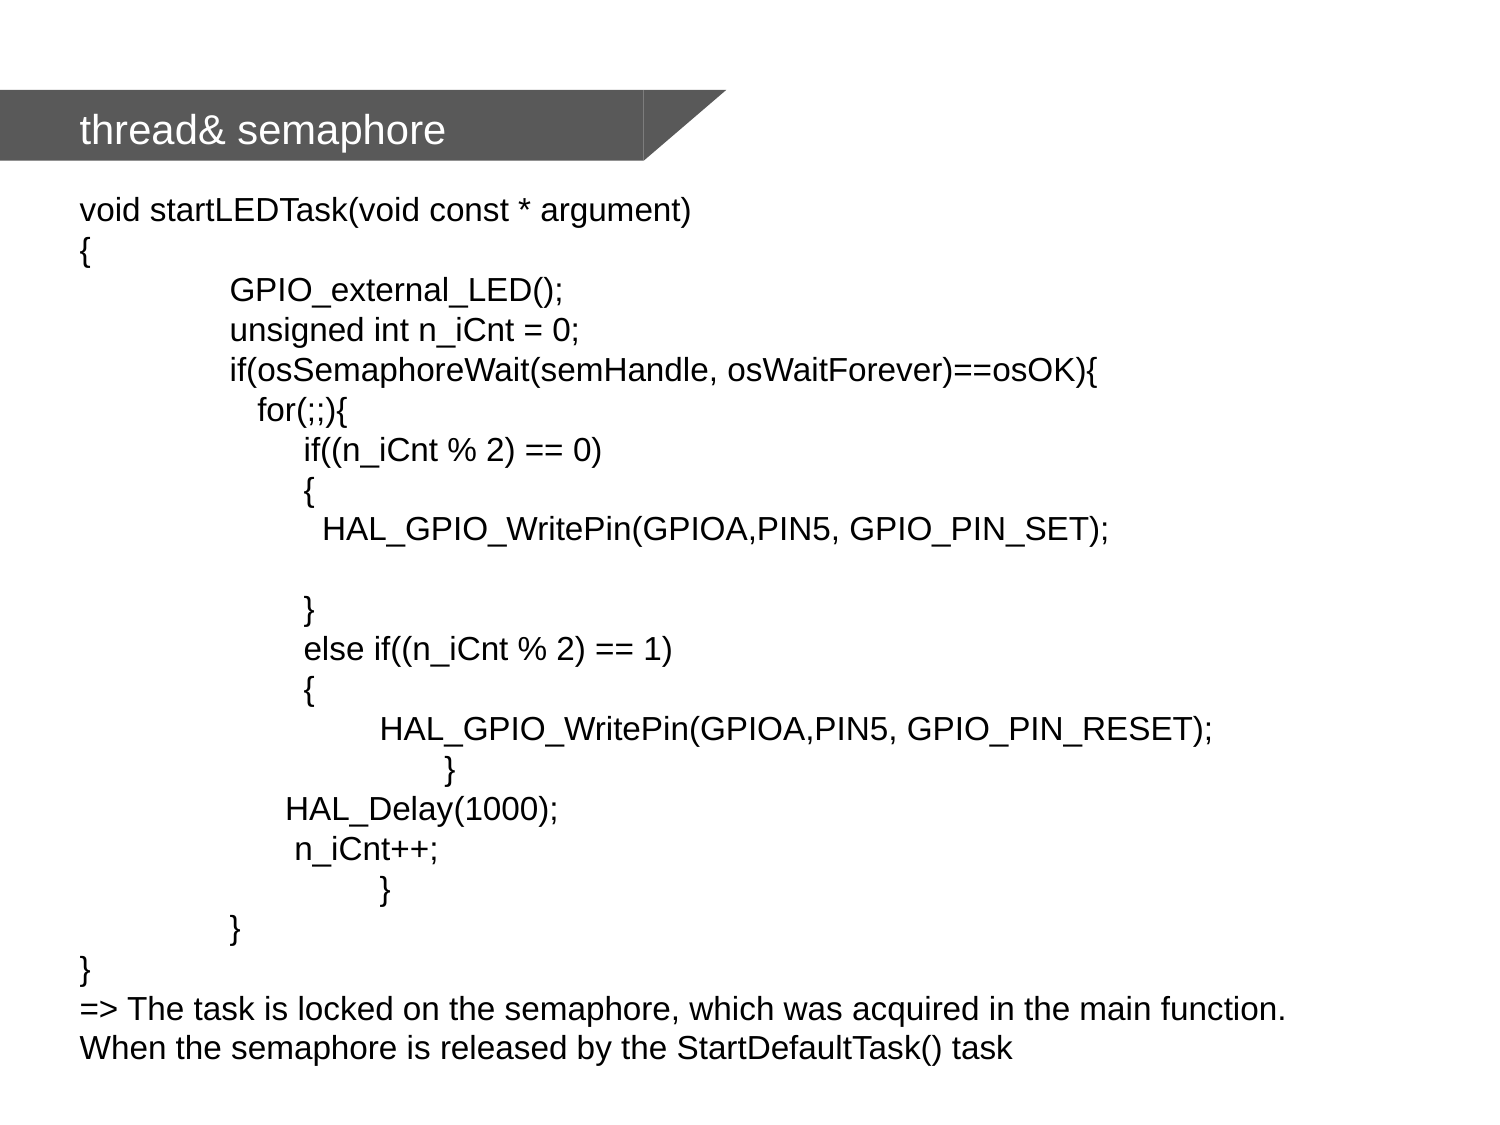

thread& semaphore
void startLEDTask(void const * argument)
{
	GPIO_external_LED();
  	unsigned int n_iCnt = 0;
	if(osSemaphoreWait(semHandle, osWaitForever)==osOK){
   for(;;){
        if((n_iCnt % 2) == 0)
        {
          HAL_GPIO_WritePin(GPIOA,PIN5, GPIO_PIN_SET);

        }
        else if((n_iCnt % 2) == 1)
        {
	HAL_GPIO_WritePin(GPIOA,PIN5, GPIO_PIN_RESET);
	       }
      HAL_Delay(1000);
       n_iCnt++;
	}
	}
}
=> The task is locked on the semaphore, which was acquired in the main function. When the semaphore is released by the StartDefaultTask() task